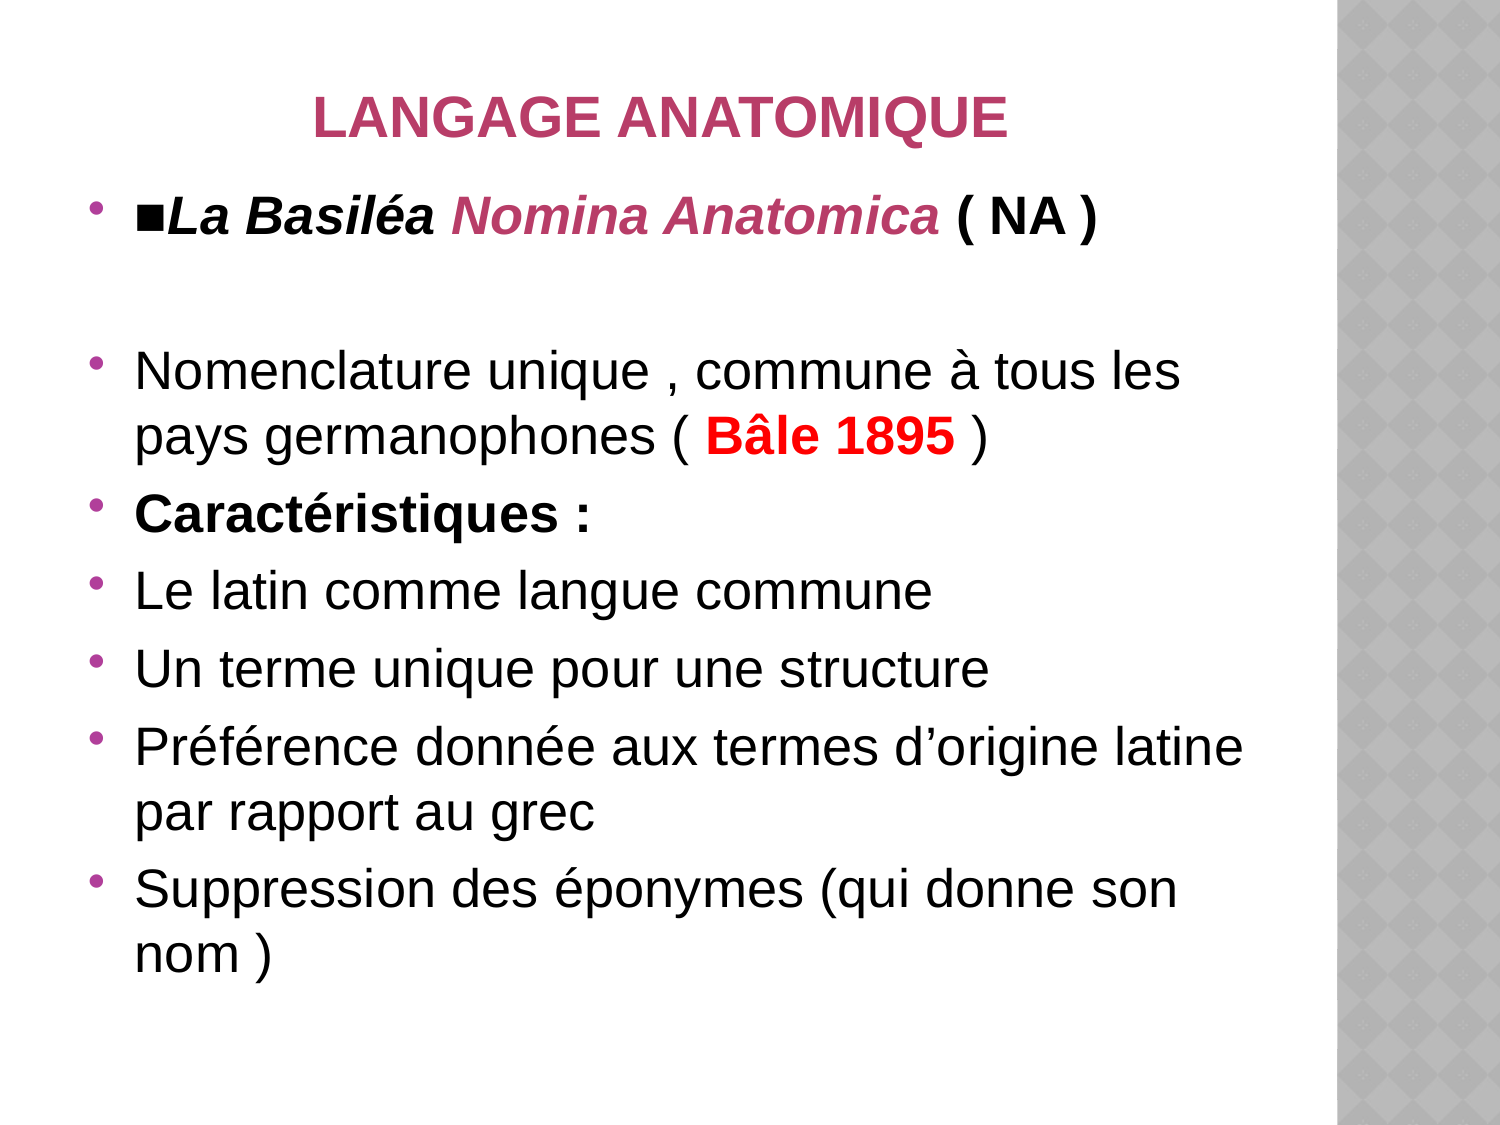

# LANGAGE ANATOMIQUE
■La Basiléa Nomina Anatomica ( NA )

Nomenclature unique , commune à tous les pays germanophones ( Bâle 1895 )
Caractéristiques :
Le latin comme langue commune
Un terme unique pour une structure
Préférence donnée aux termes d’origine latine par rapport au grec
Suppression des éponymes (qui donne son nom )